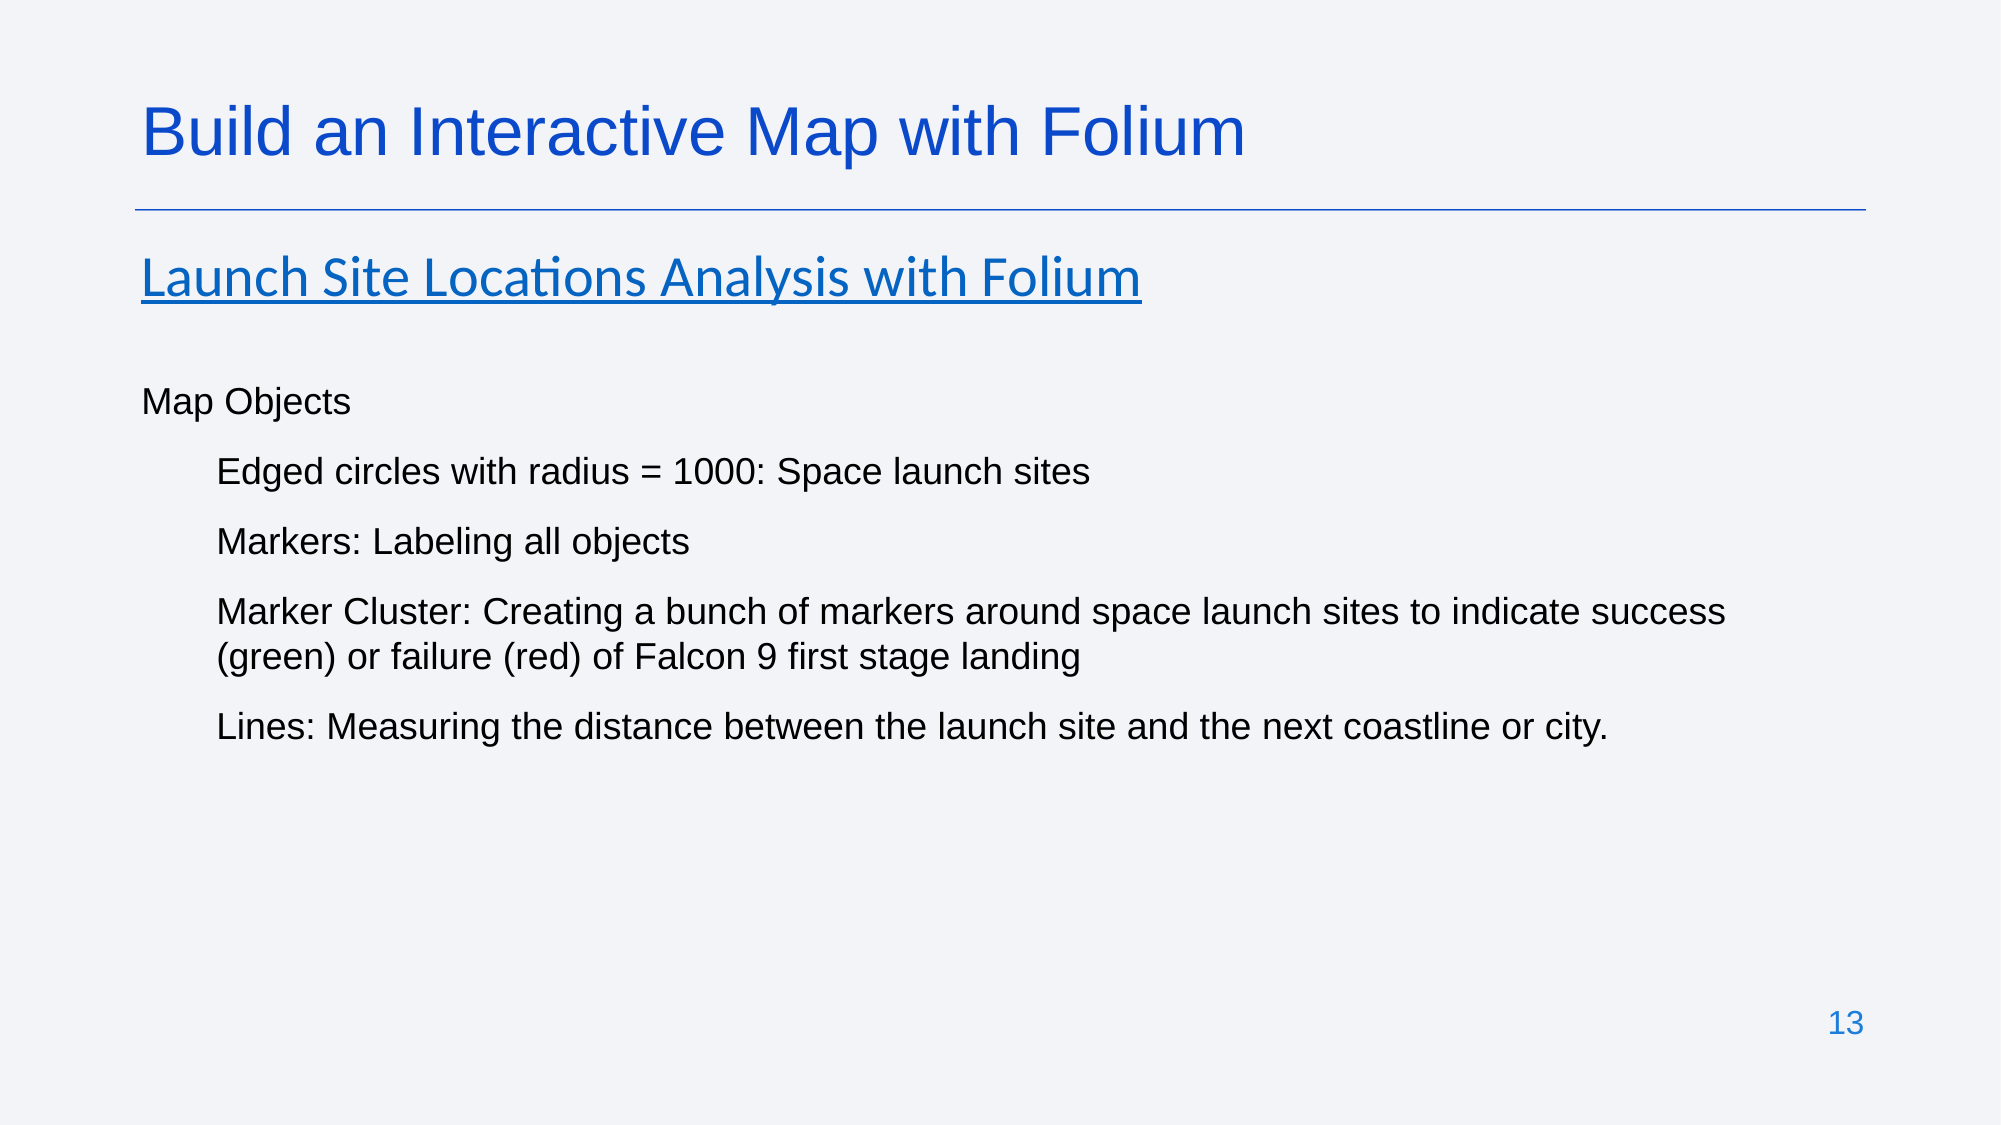

Build an Interactive Map with Folium
Launch Site Locations Analysis with Folium
Map Objects
Edged circles with radius = 1000: Space launch sites
Markers: Labeling all objects
Marker Cluster: Creating a bunch of markers around space launch sites to indicate success (green) or failure (red) of Falcon 9 first stage landing
Lines: Measuring the distance between the launch site and the next coastline or city.

13